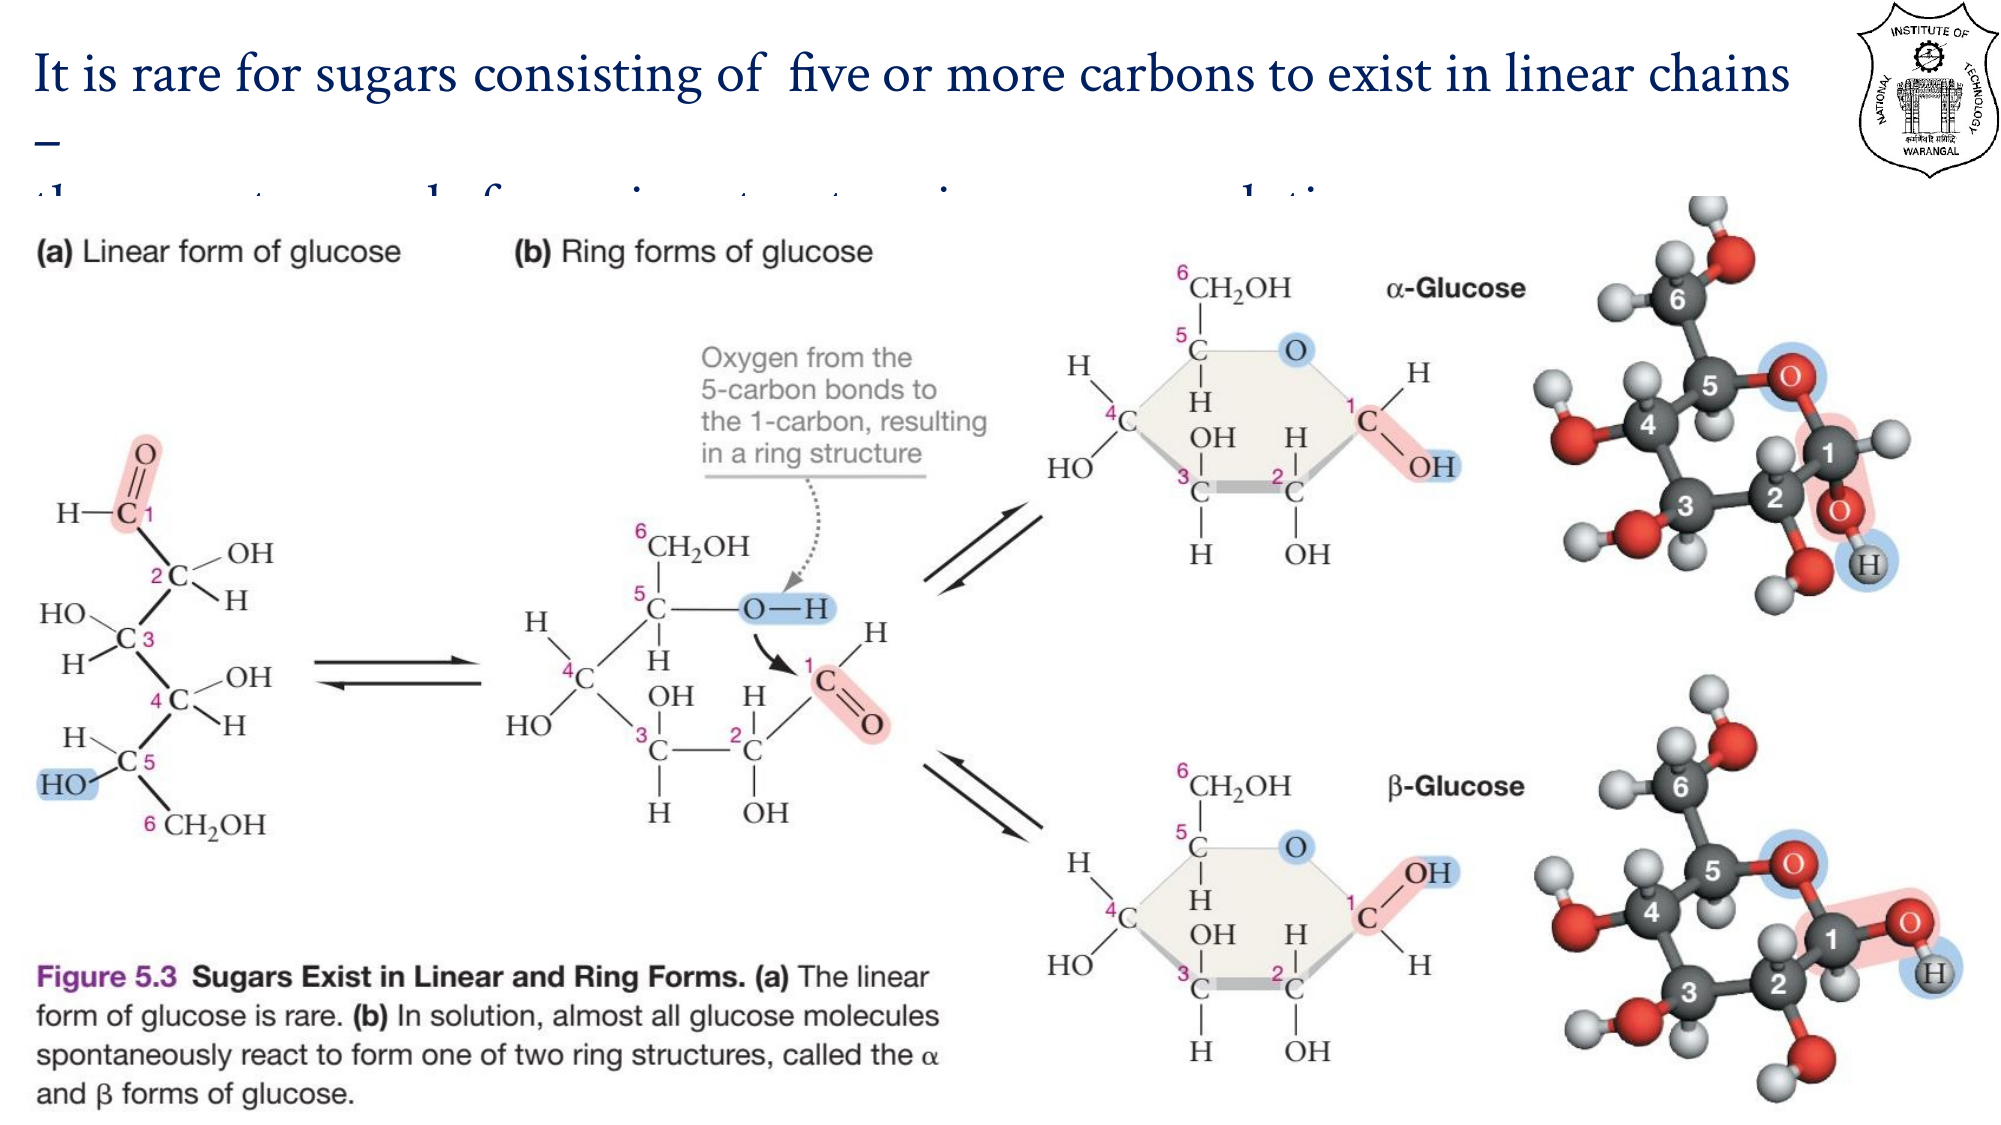

# It is rare for sugars consisting of	five or more carbons to exist in linear chains –
they spontaneously form ring structure in aqueous solution